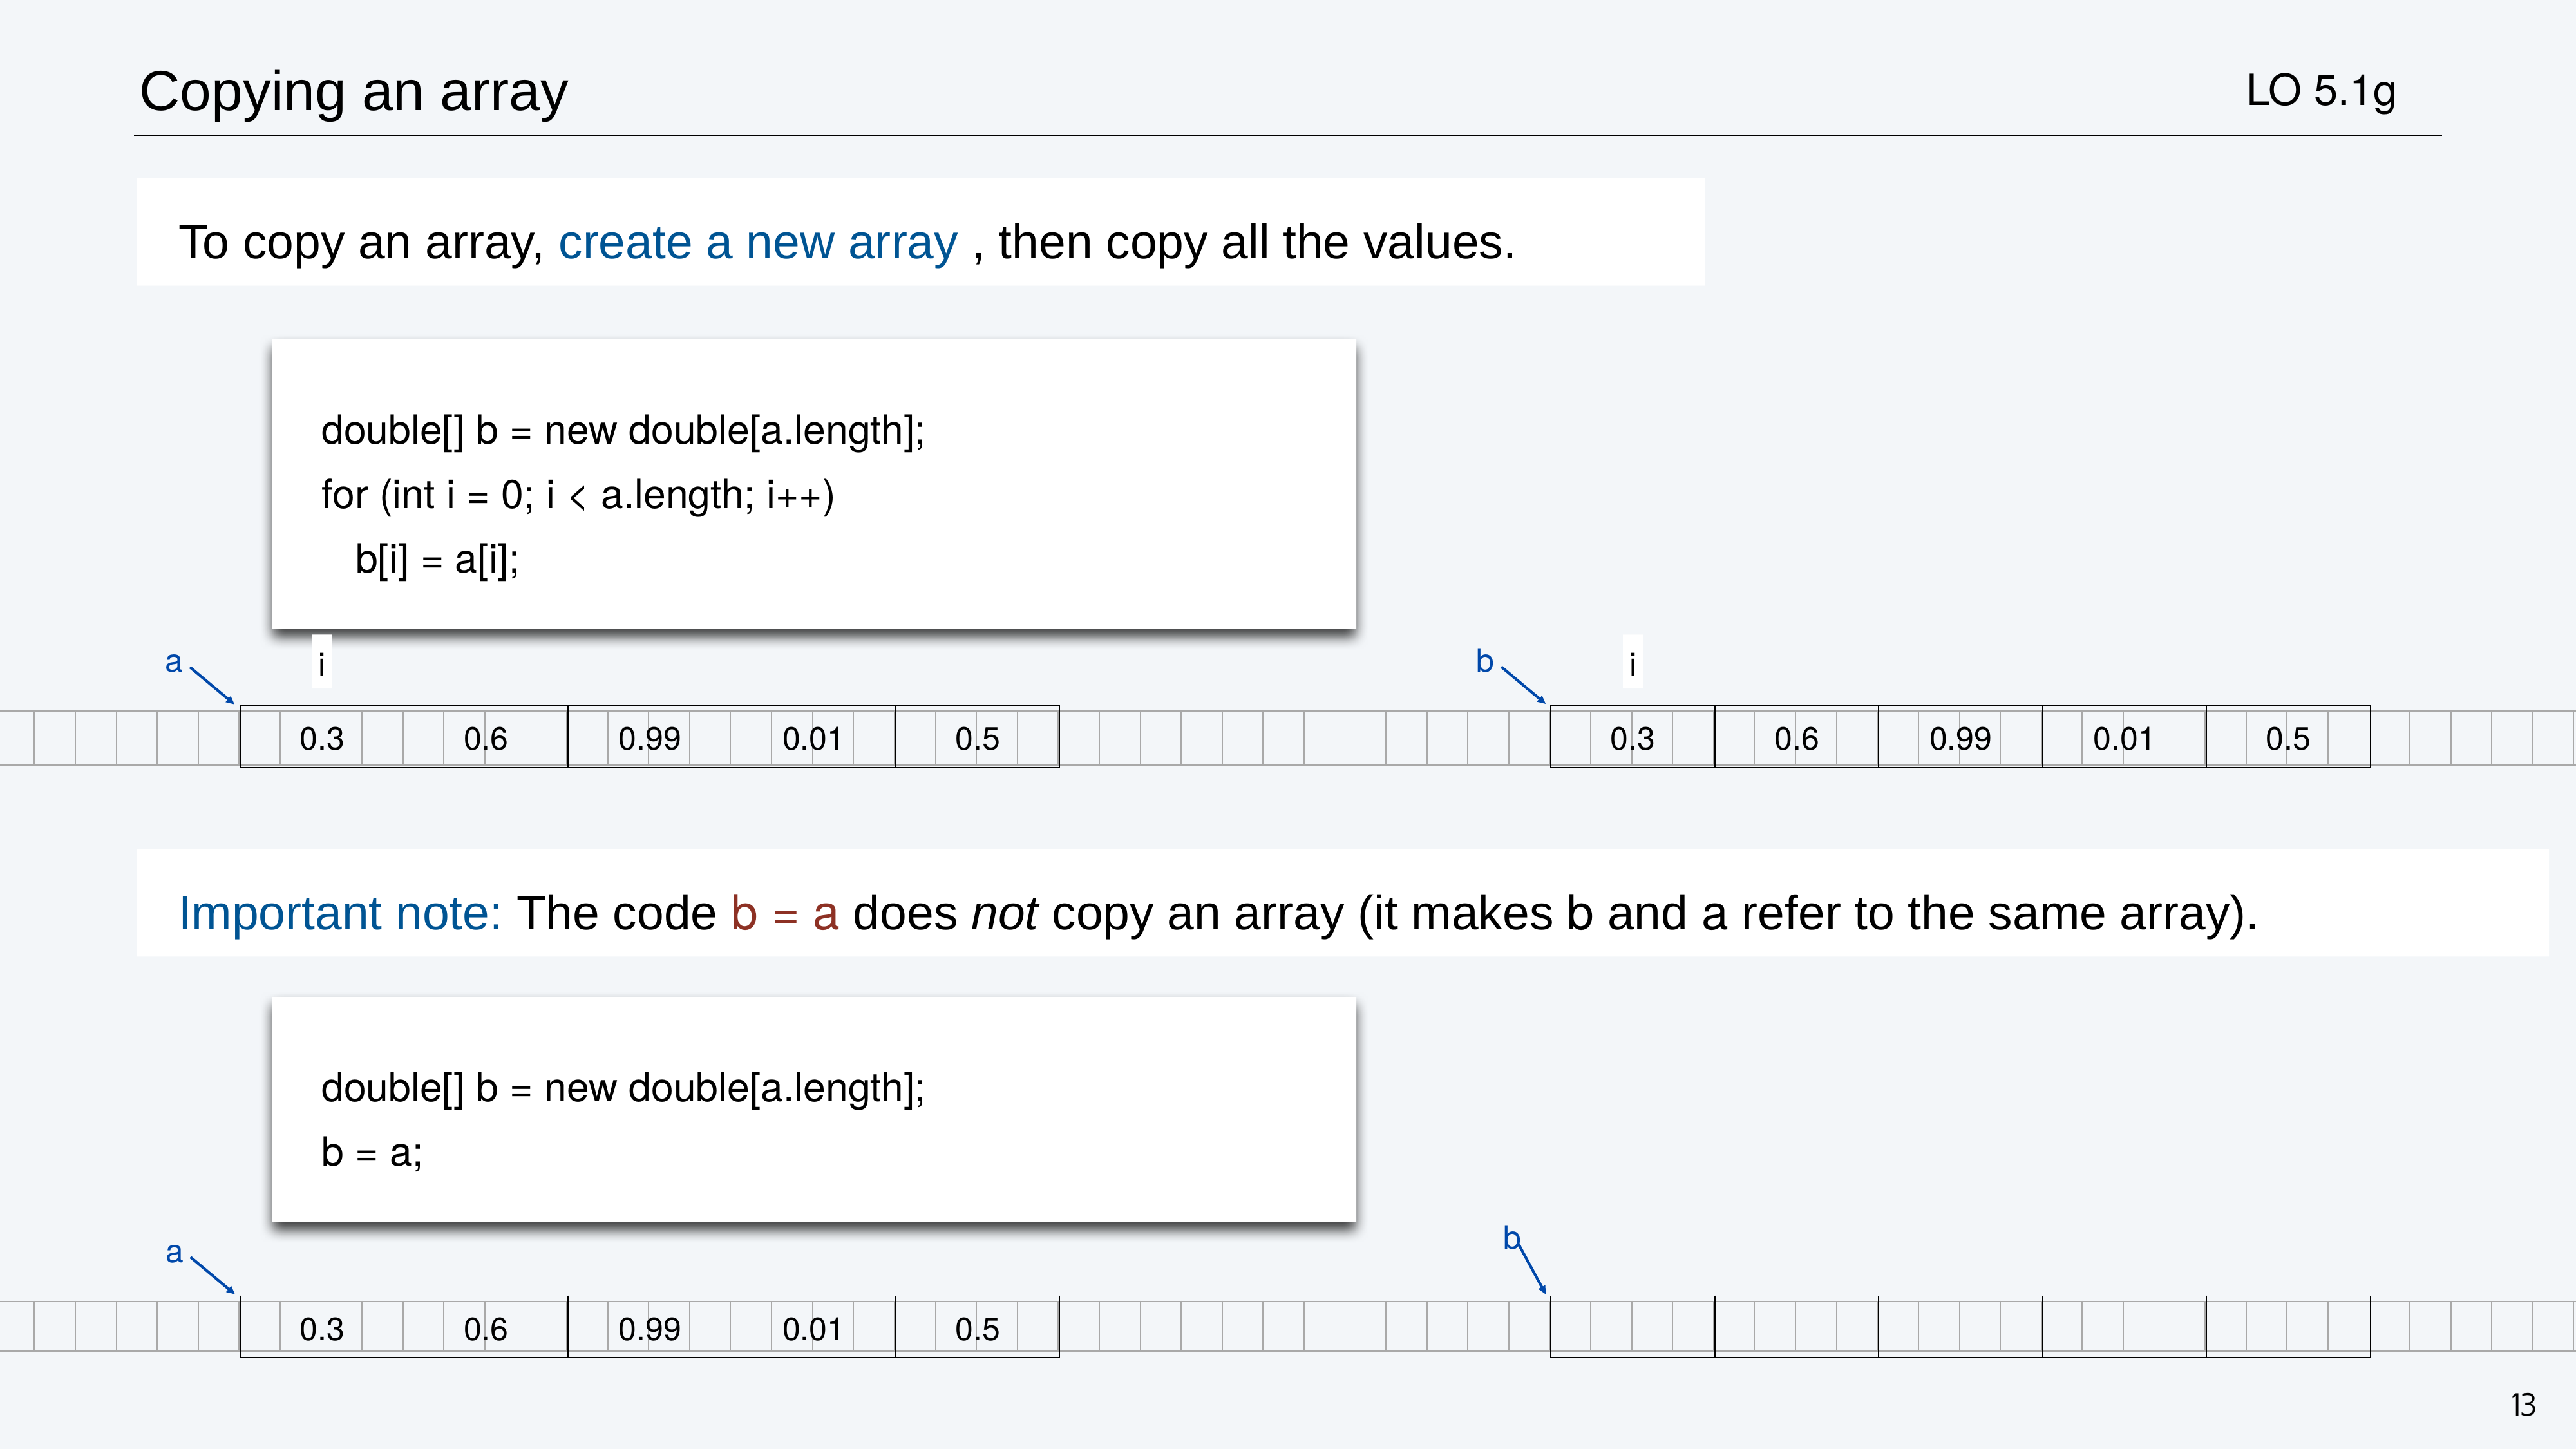

# Copying an array
LO 5.1g
To copy an array, create a new array , then copy all the values.
double[] b = new double[a.length];
for (int i = 0; i < a.length; i++)
   b[i] = a[i];
a
b

|  |  |  |  |  |
| --- | --- | --- | --- | --- |
i
i

| 0.3 | 0.6 | 0.99 | 0.01 | 0.5 |
| --- | --- | --- | --- | --- |
| 0.3 | 0.6 | 0.99 | 0.01 | 0.5 |
| --- | --- | --- | --- | --- |
|  |  |  |  |  |  |  |  |  |  |  |  |  |  |  |  |  |  |  |  |  |  |  |  |  |  |  |  |  |  |  |  |  |  |  |  |  |  |  |  |  |  |  |  |  |  |  |  |  |  |  |  |  |  |  |  |  |  |  |  |  |  |  |  |  |
| --- | --- | --- | --- | --- | --- | --- | --- | --- | --- | --- | --- | --- | --- | --- | --- | --- | --- | --- | --- | --- | --- | --- | --- | --- | --- | --- | --- | --- | --- | --- | --- | --- | --- | --- | --- | --- | --- | --- | --- | --- | --- | --- | --- | --- | --- | --- | --- | --- | --- | --- | --- | --- | --- | --- | --- | --- | --- | --- | --- | --- | --- | --- | --- | --- |
Important note: The code b = a does not copy an array (it makes b and a refer to the same array).
double[] b = new double[a.length];
b = a;
b

a

| 0.3 | 0.6 | 0.99 | 0.01 | 0.5 |
| --- | --- | --- | --- | --- |
|  |  |  |  |  |  |  |  |  |  |  |  |  |  |  |  |  |  |  |  |  |  |  |  |  |  |  |  |  |  |  |  |  |  |  |  |  |  |  |  |  |  |  |  |  |  |  |  |  |  |  |  |  |  |  |  |  |  |  |  |  |  |  |  |  |
| --- | --- | --- | --- | --- | --- | --- | --- | --- | --- | --- | --- | --- | --- | --- | --- | --- | --- | --- | --- | --- | --- | --- | --- | --- | --- | --- | --- | --- | --- | --- | --- | --- | --- | --- | --- | --- | --- | --- | --- | --- | --- | --- | --- | --- | --- | --- | --- | --- | --- | --- | --- | --- | --- | --- | --- | --- | --- | --- | --- | --- | --- | --- | --- | --- |
|  |  |  |  |  |
| --- | --- | --- | --- | --- |
13